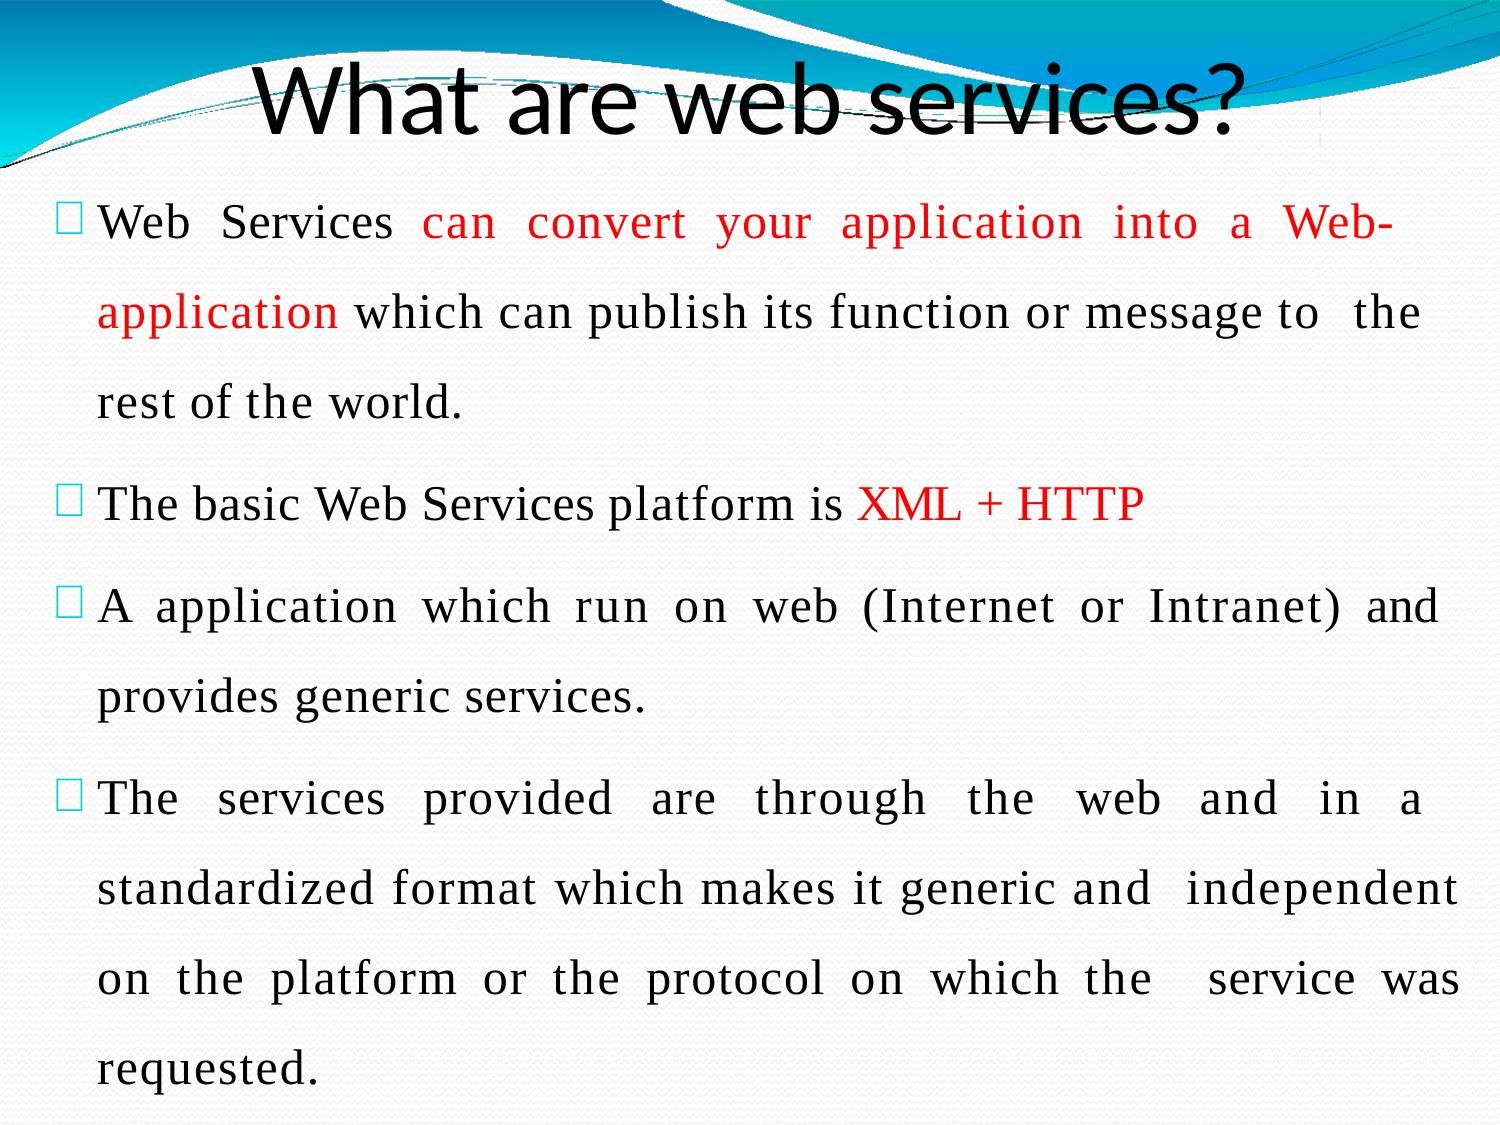

# What are web services?
Web Services can convert your application into a Web-  application which can publish its function or message to  the rest of the world.
The basic Web Services platform is XML + HTTP
A application which run on web (Internet or Intranet) and  provides generic services.
The services provided are through the web and in a  standardized format which makes it generic and  independent on the platform or the protocol on which the  service was requested.